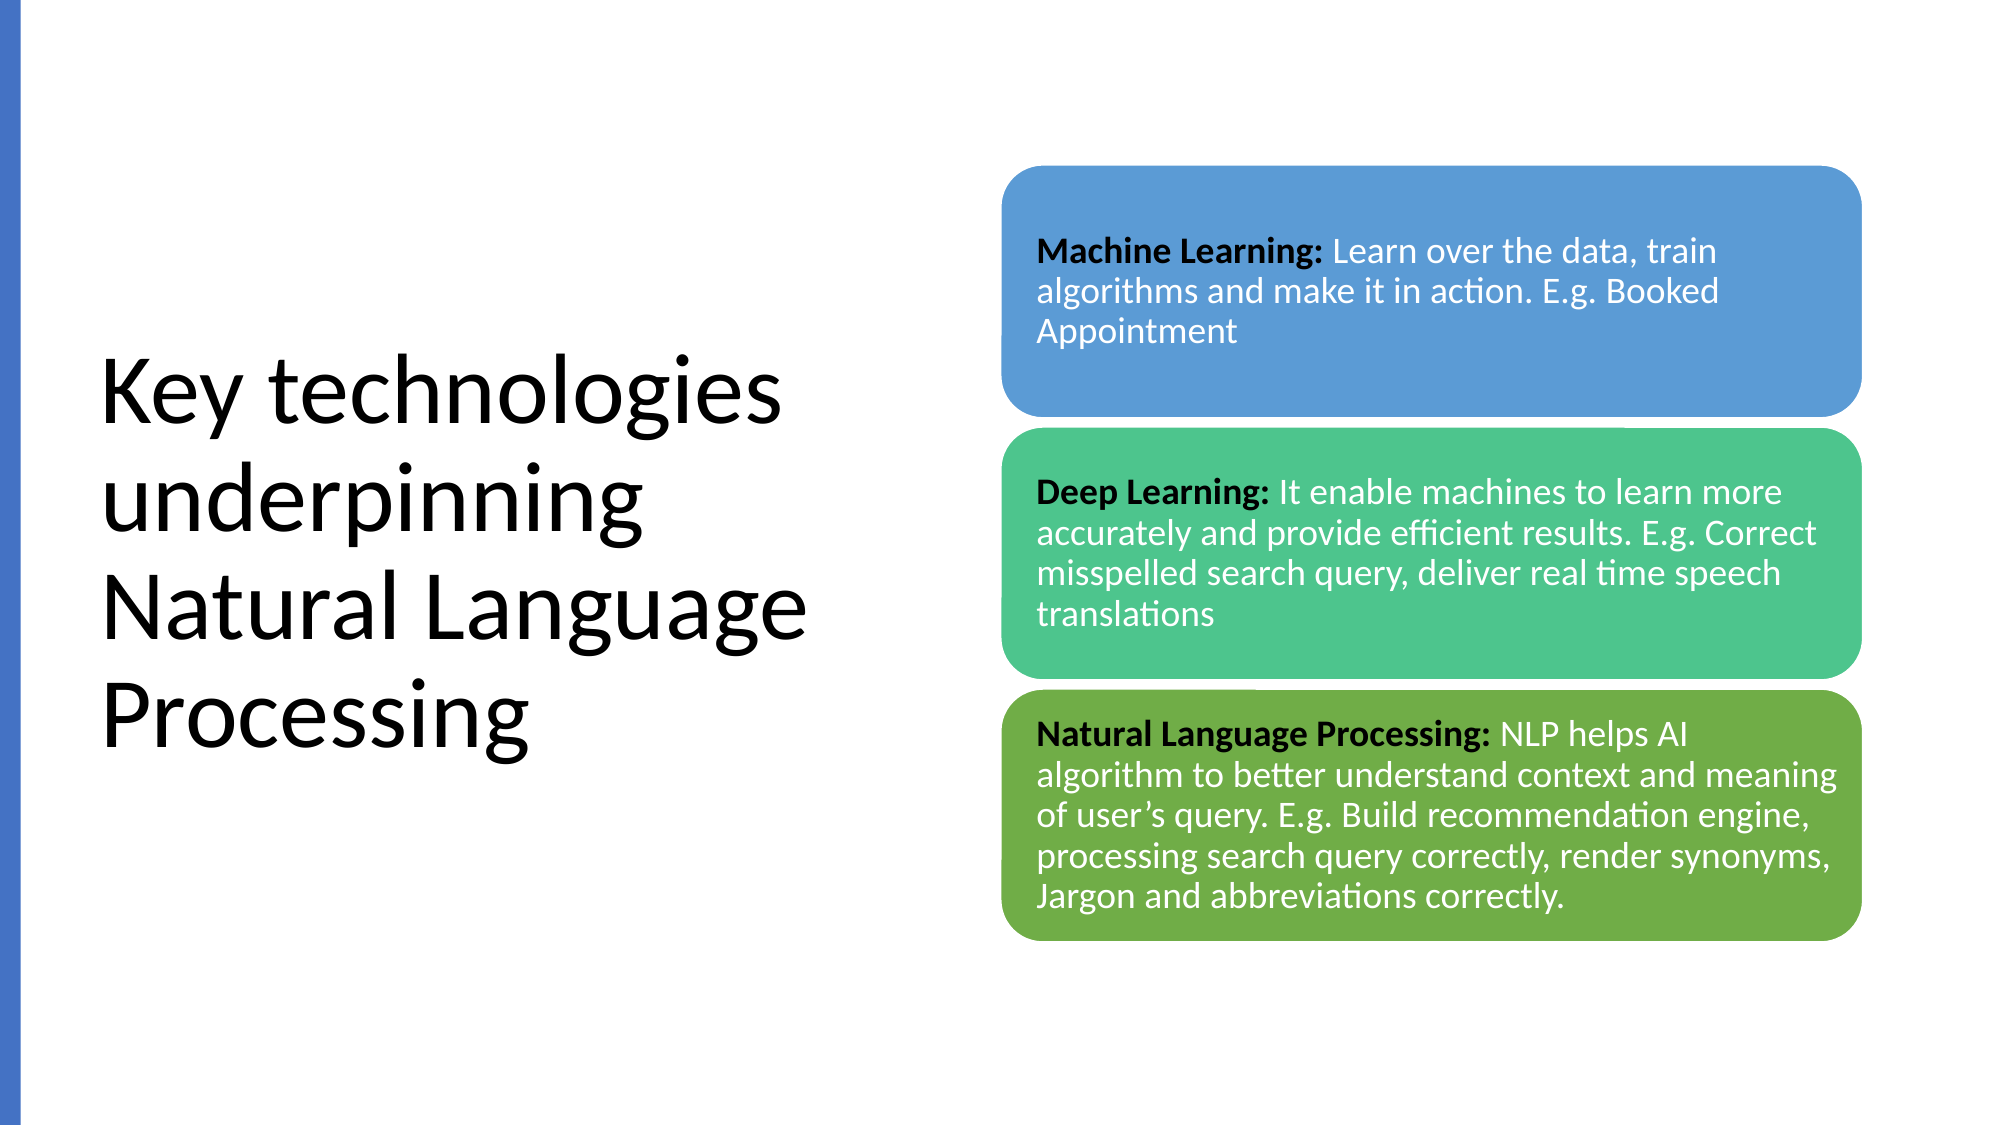

# Key technologies underpinning Natural Language Processing
Machine Learning: Learn over the data, train algorithms and make it in action. E.g. Booked Appointment
Deep Learning: It enable machines to learn more accurately and provide efficient results. E.g. Correct misspelled search query, deliver real time speech translations
Natural Language Processing: NLP helps AI algorithm to better understand context and meaning of user’s query. E.g. Build recommendation engine, processing search query correctly, render synonyms, Jargon and abbreviations correctly.